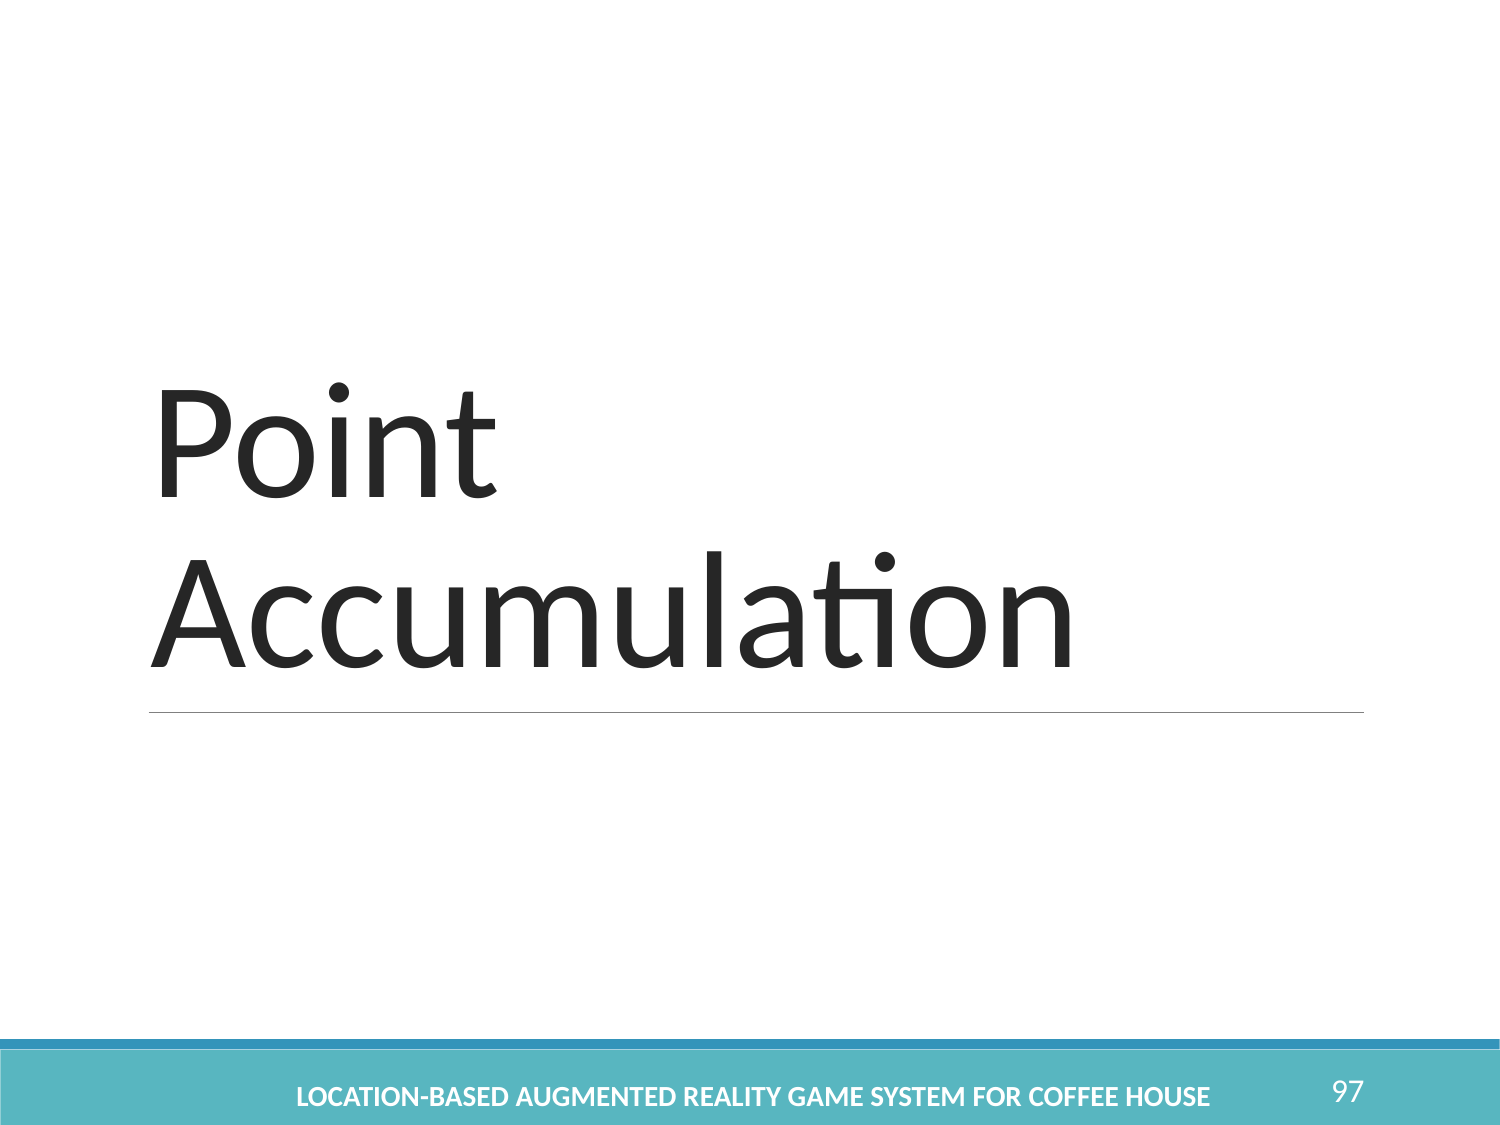

# Point Accumulation

97
Location-based Augmented Reality Game System for Coffee House